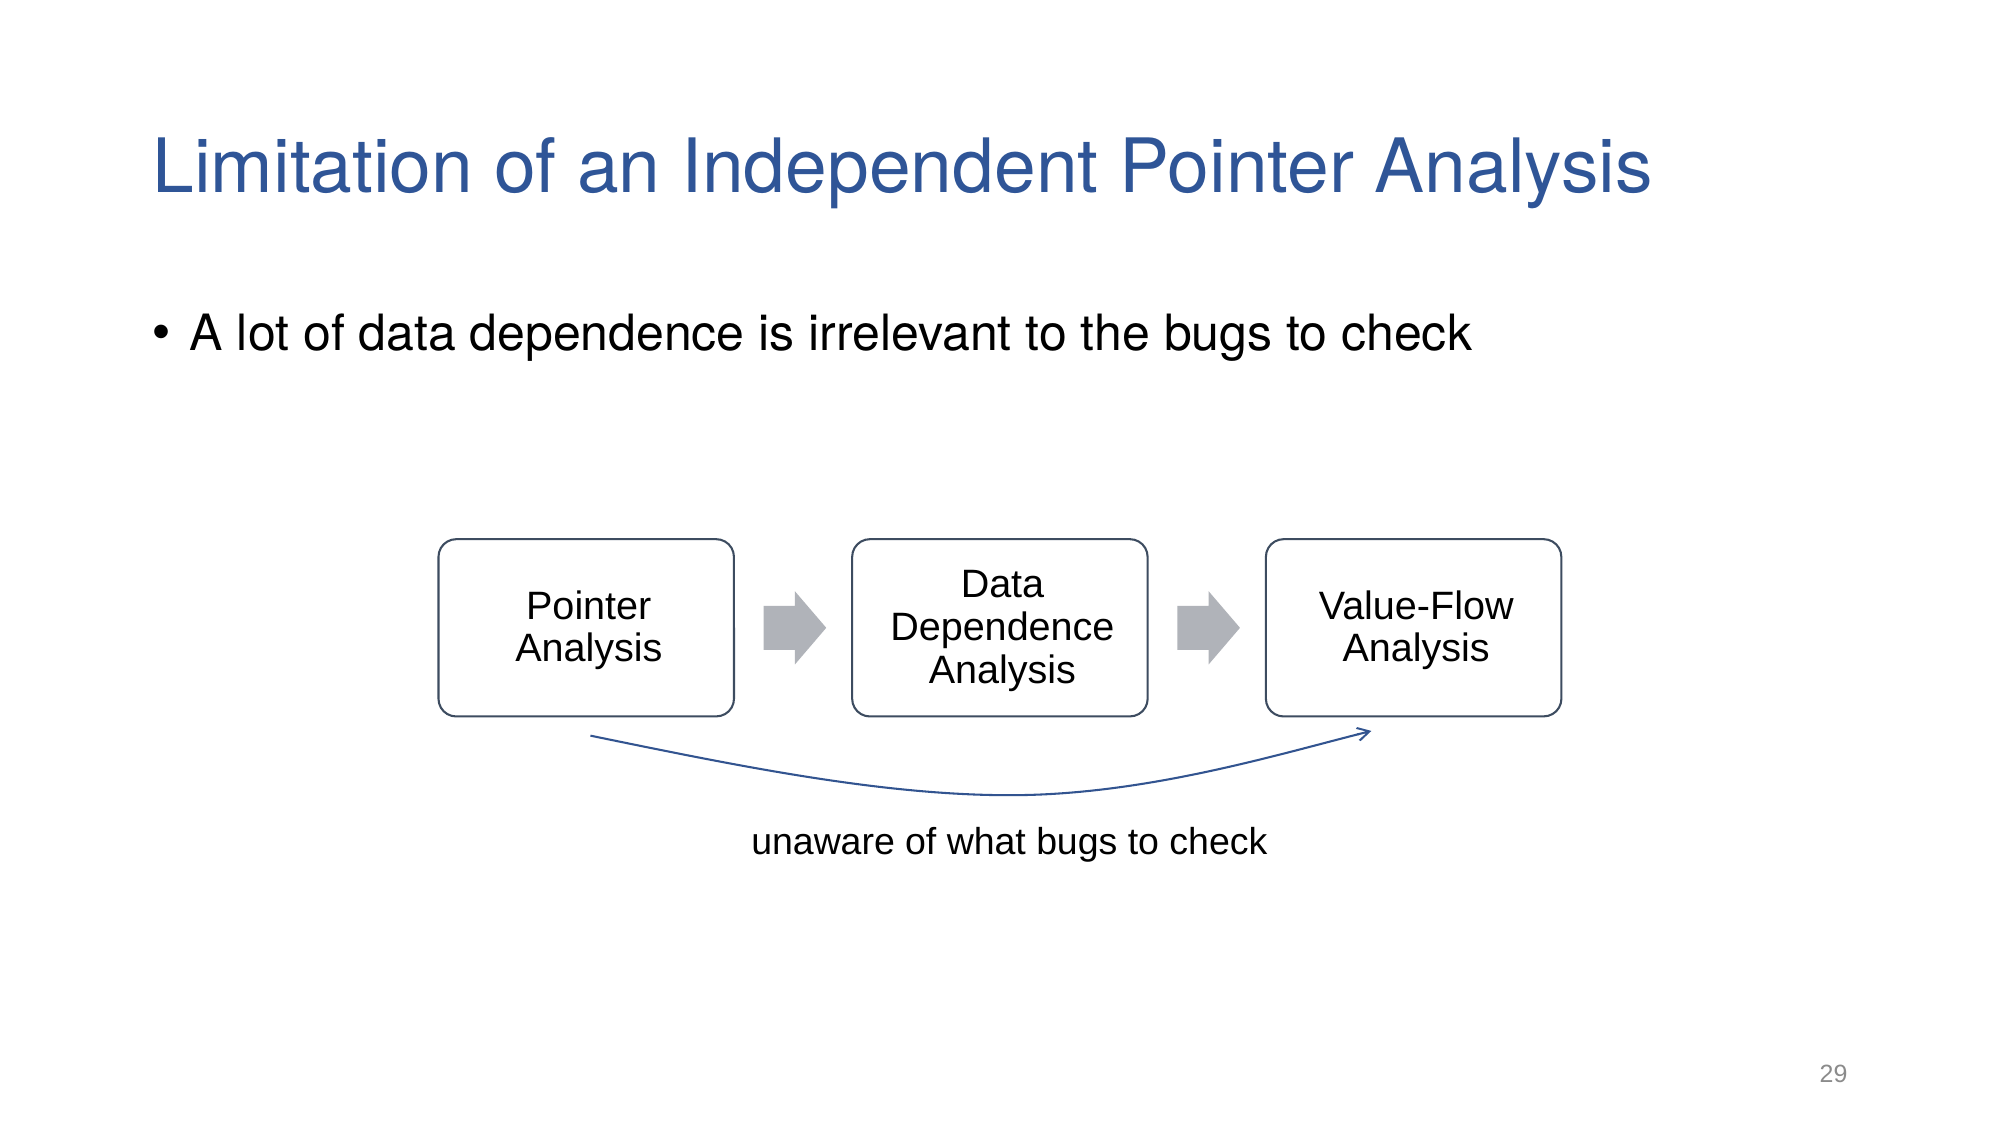

# Limitation of an Independent Pointer Analysis
A lot of data dependence is irrelevant to the bugs to check

Pointer Analysis

Data Dependence Analysis

Value-Flow Analysis

unaware of what bugs to check
29